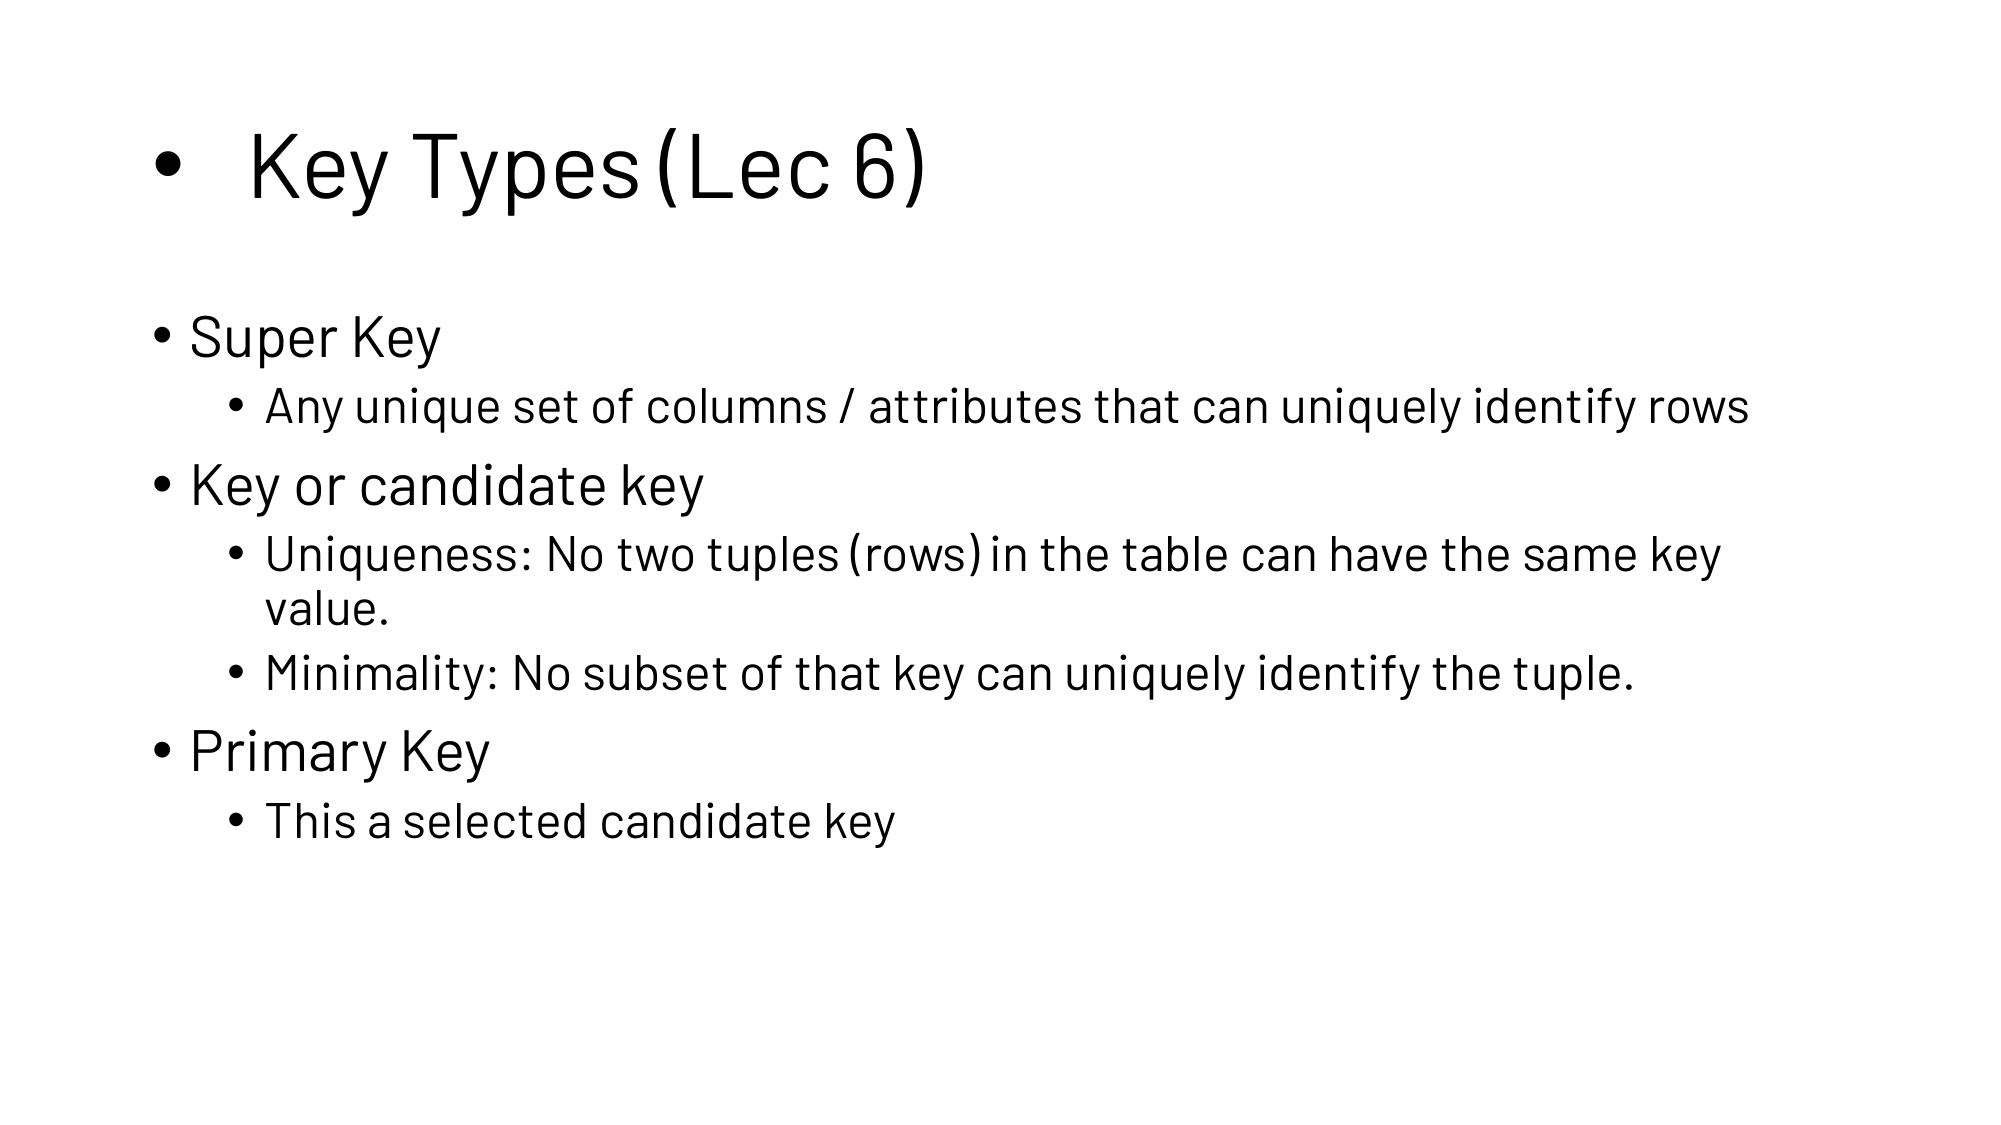

# Key Types (Lec 6)
Super Key
Any unique set of columns / attributes that can uniquely identify rows
Key or candidate key
Uniqueness: No two tuples (rows) in the table can have the same key value.
Minimality: No subset of that key can uniquely identify the tuple.
Primary Key
This a selected candidate key